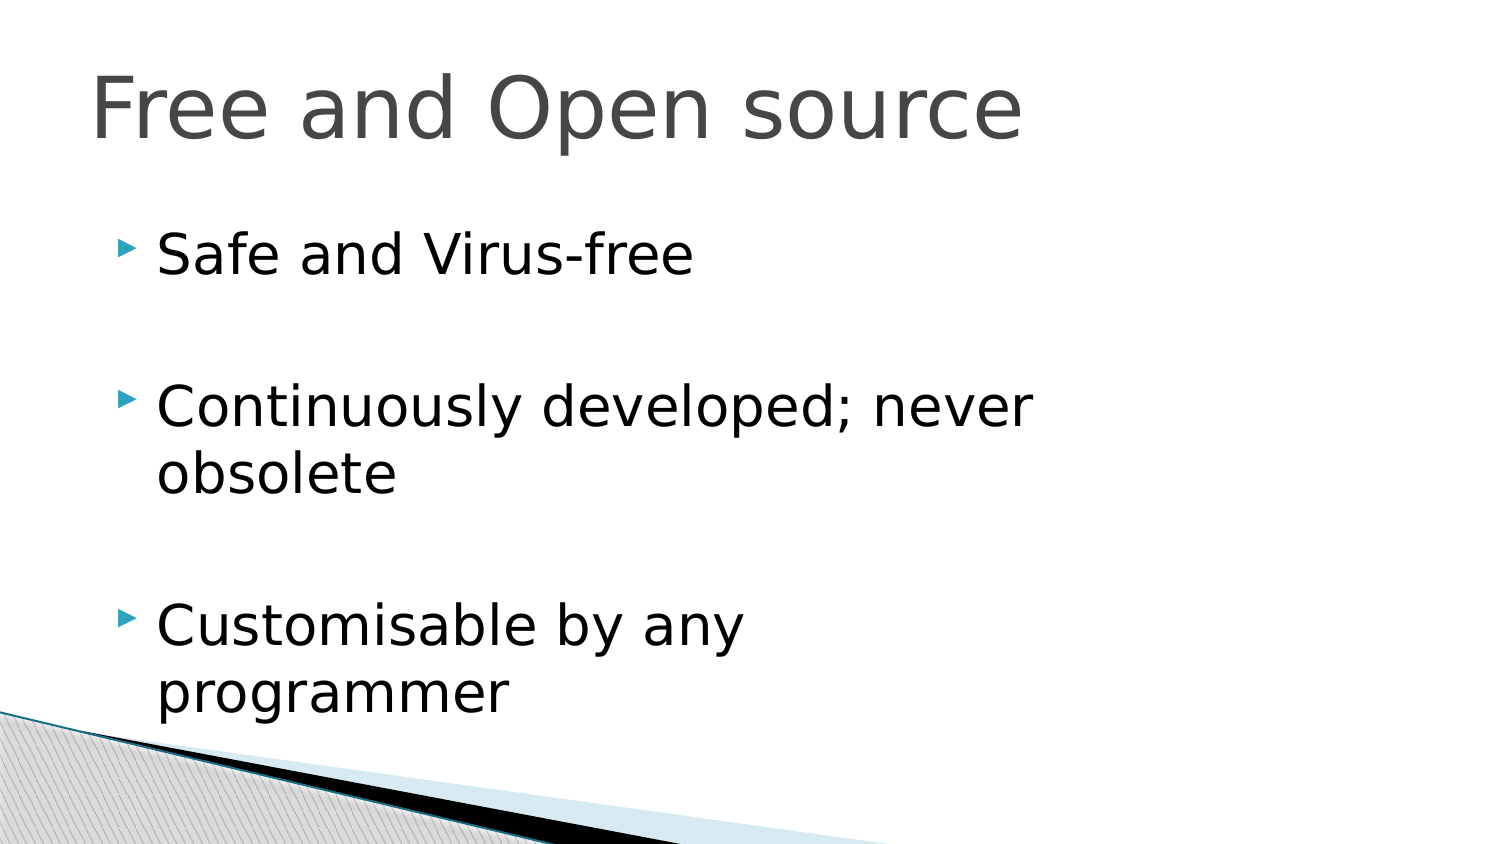

# Free and Open source
Safe and Virus-free

Continuously developed; never obsolete

Customisable by any programmer